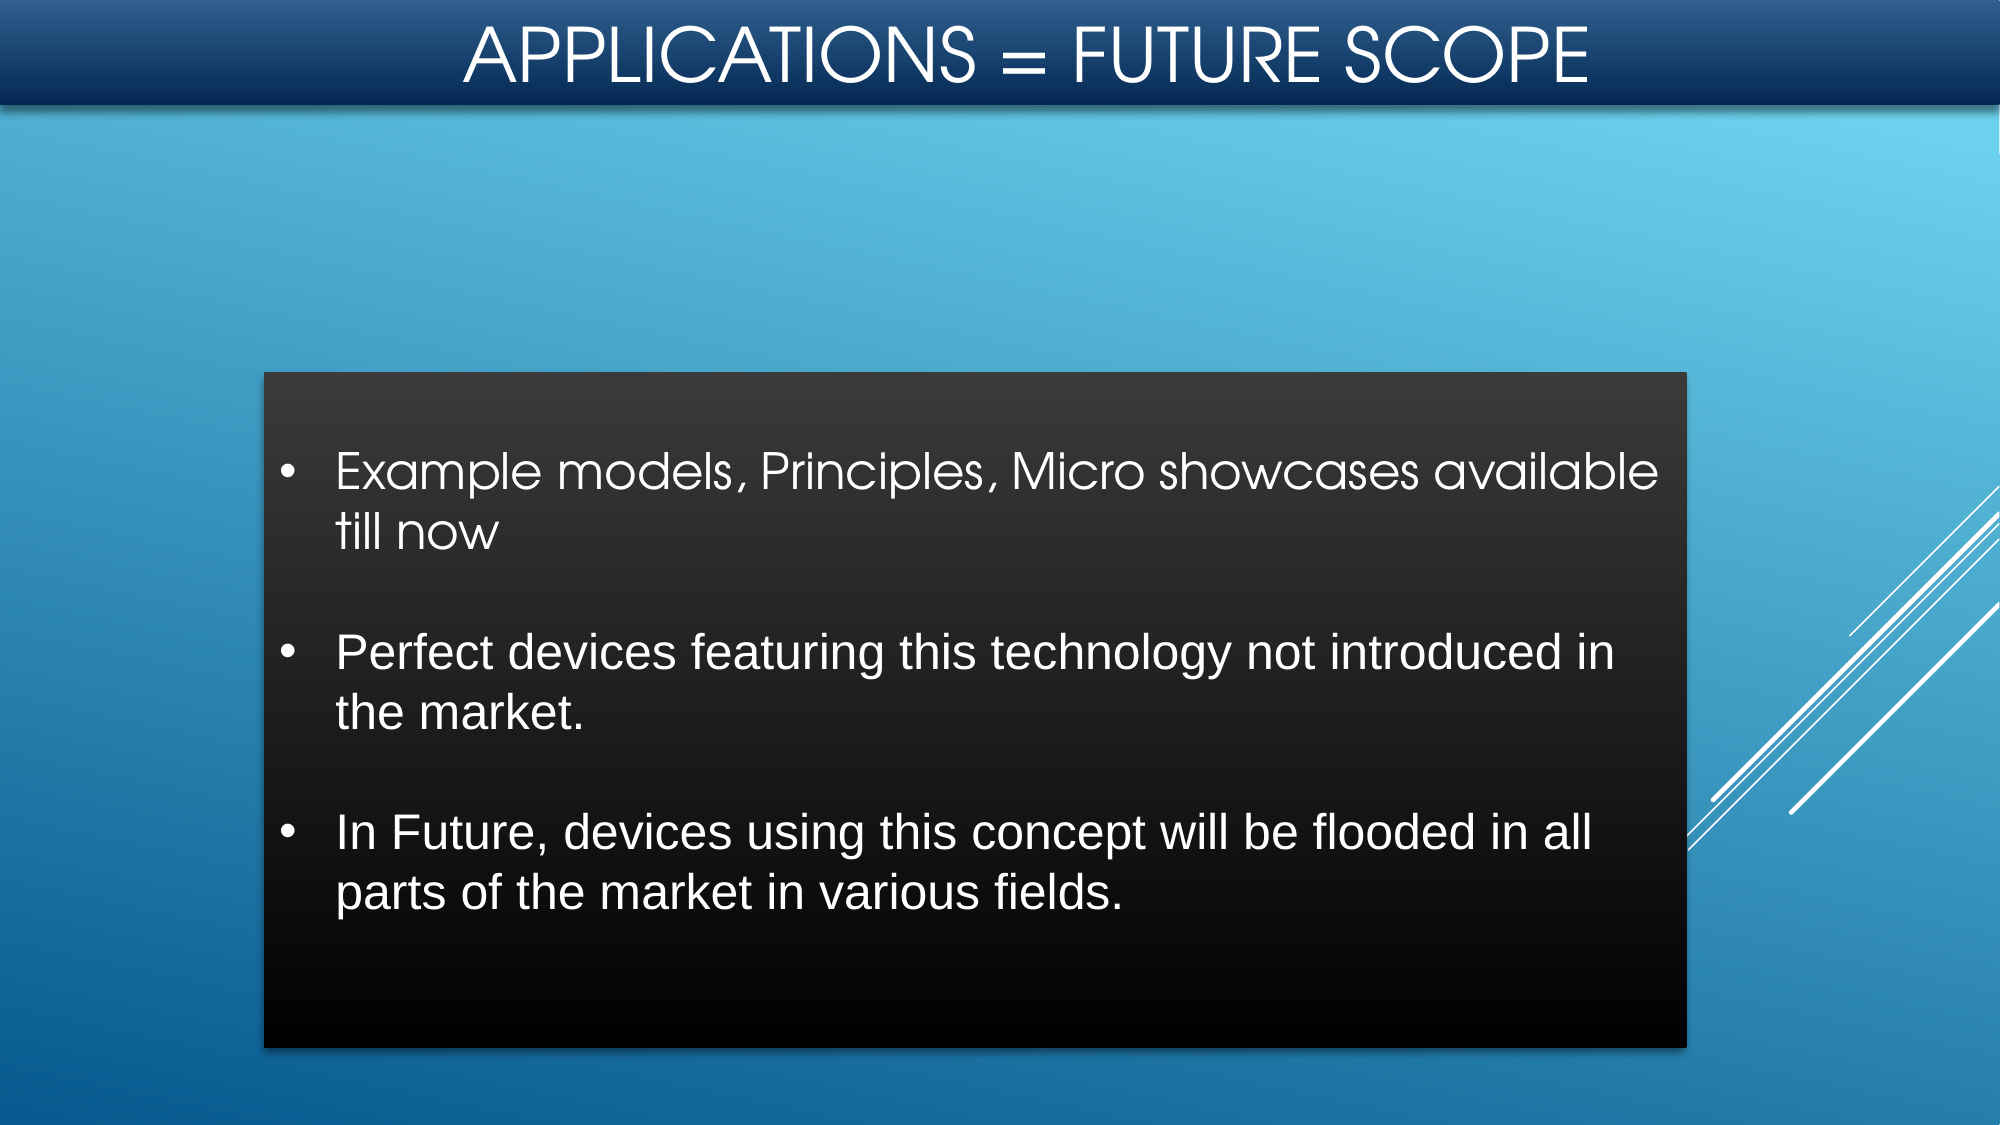

Applications = Future scope

Example models, Principles, Micro showcases available till now

Perfect devices featuring this technology not introduced in the market.

In Future, devices using this concept will be flooded in all parts of the market in various fields.